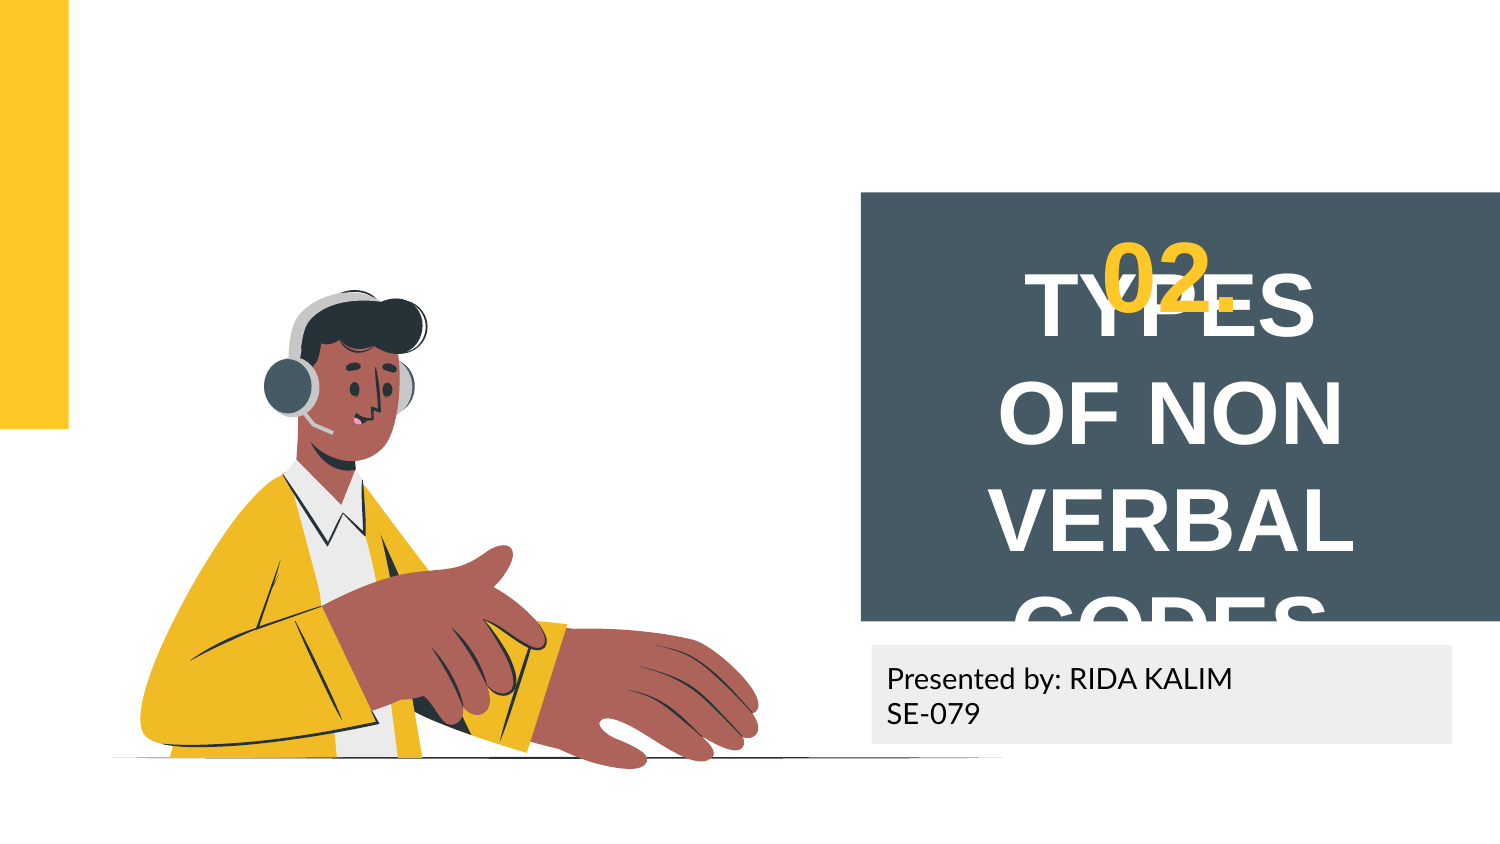

02.

# TYPES OF NON VERBAL CODES
Presented by: RIDA KALIM
SE-079